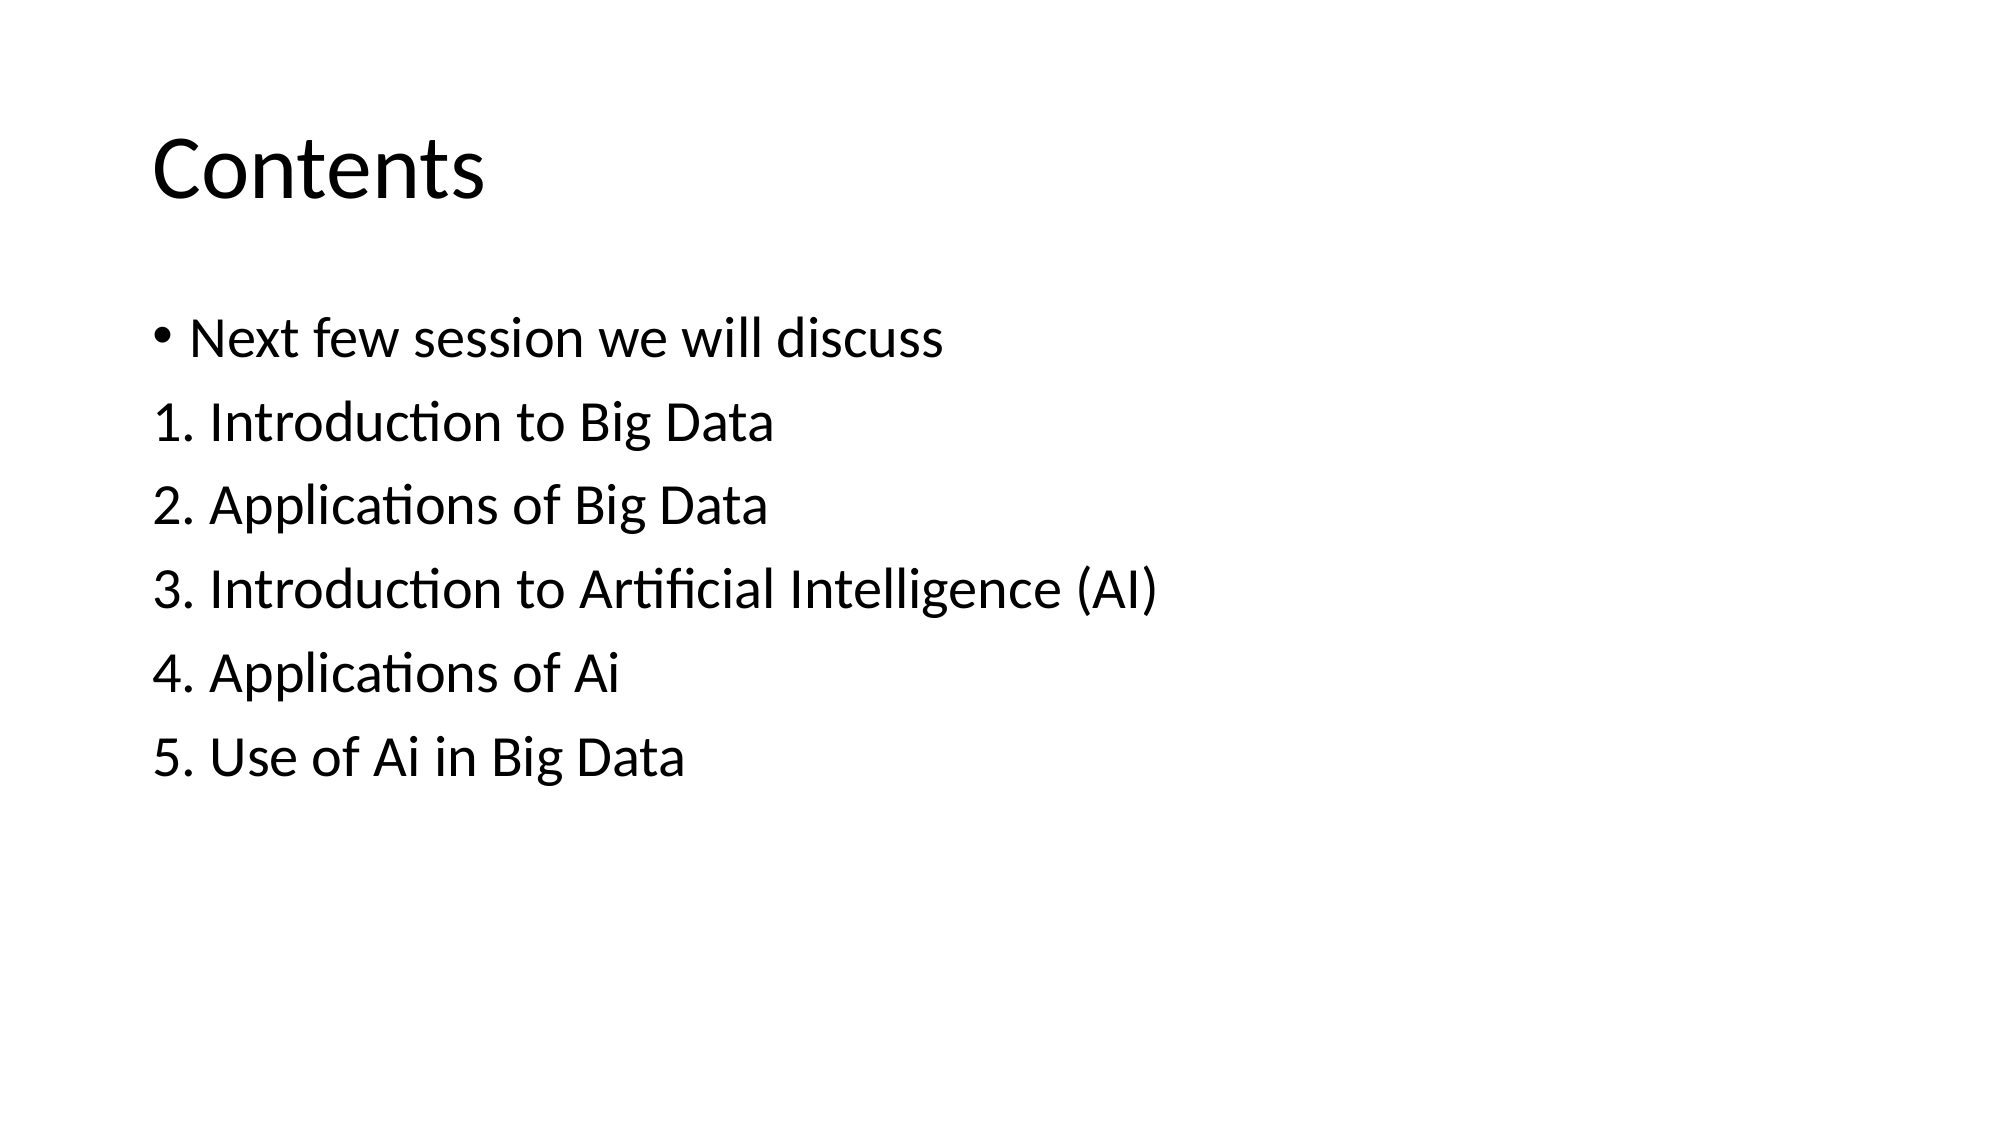

# Contents
Next few session we will discuss
1. Introduction to Big Data
2. Applications of Big Data
3. Introduction to Artificial Intelligence (AI)
4. Applications of Ai
5. Use of Ai in Big Data